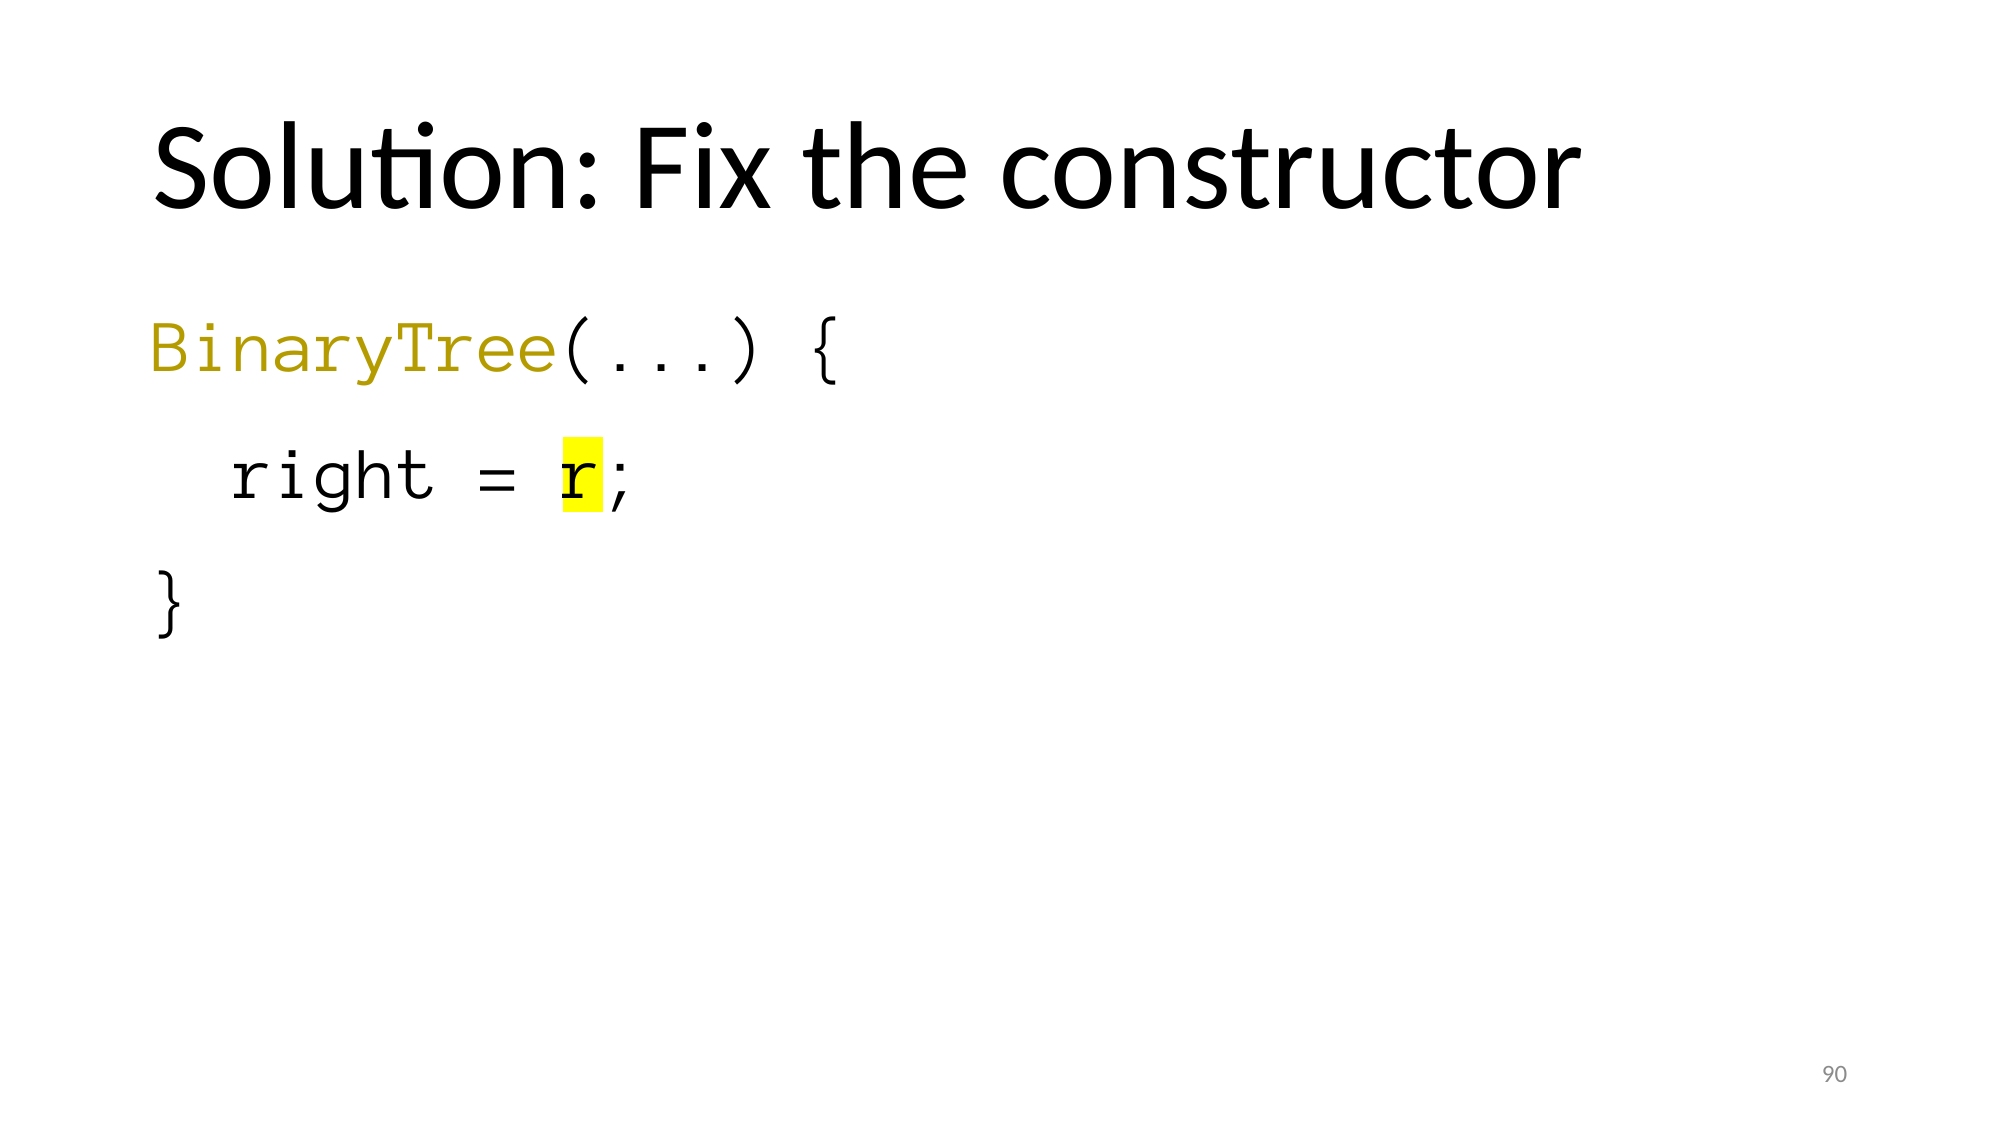

# Solution: Fix the constructor
BinaryTree(...) {
  right = r;
}
90